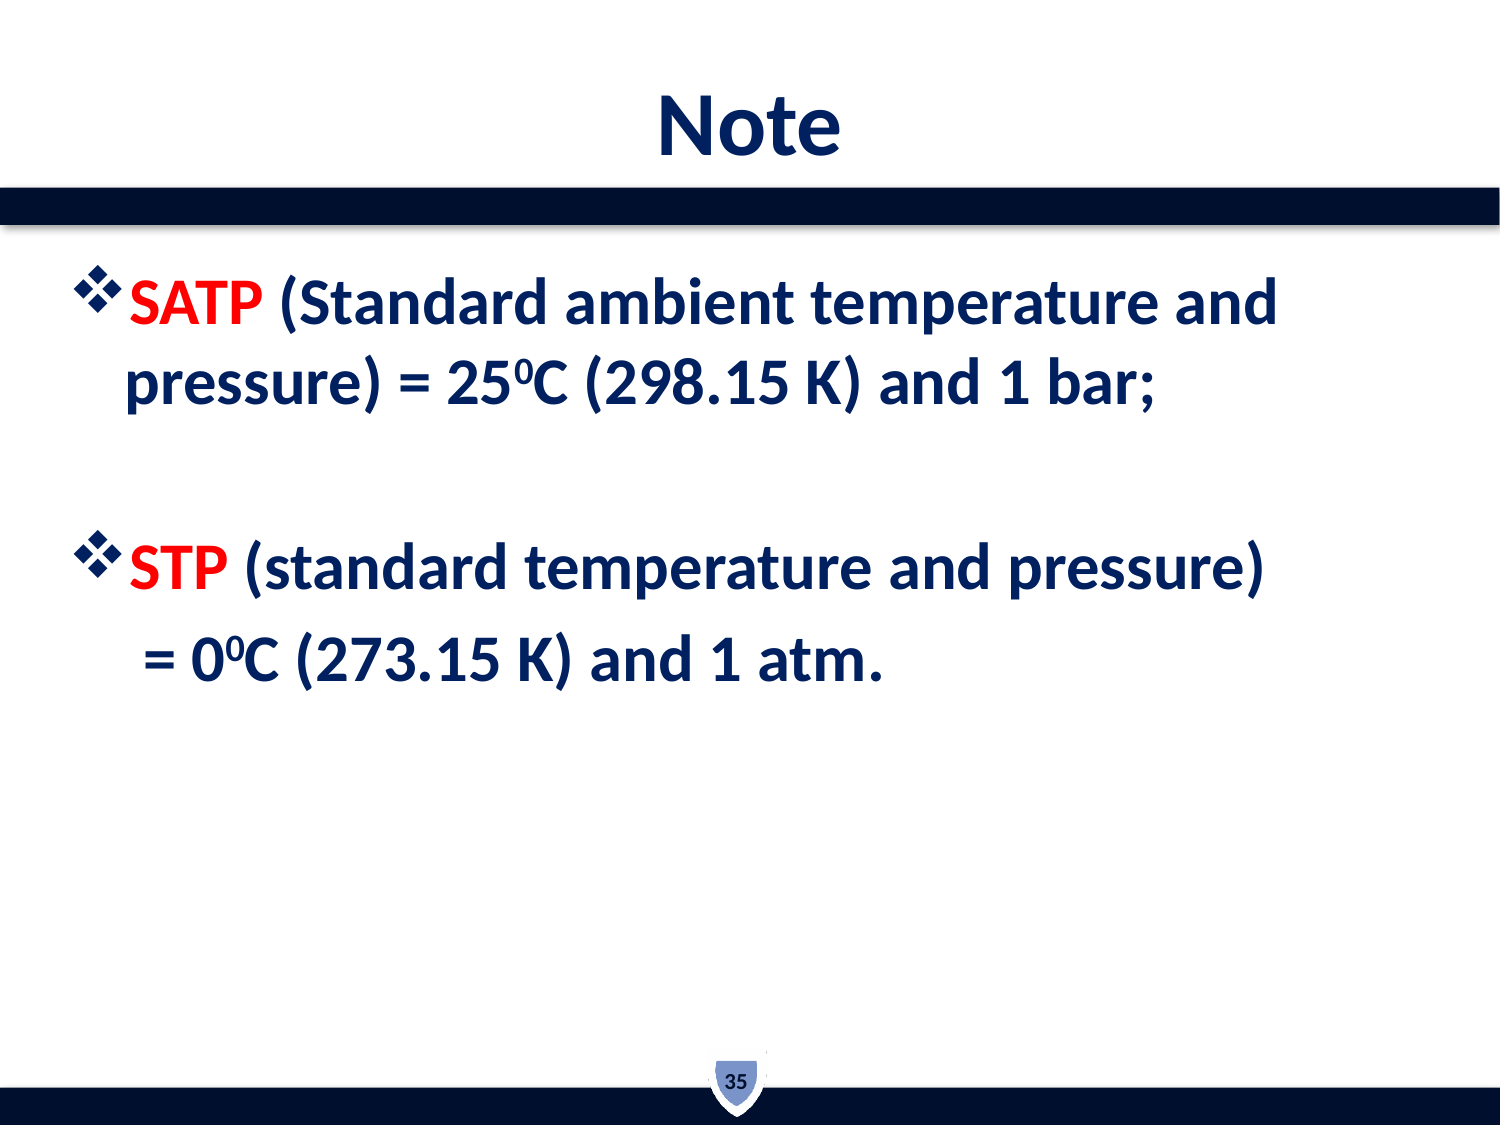

# Note
SATP (Standard ambient temperature and pressure) = 250C (298.15 K) and 1 bar;

STP (standard temperature and pressure)
     = 00C (273.15 K) and 1 atm.

35